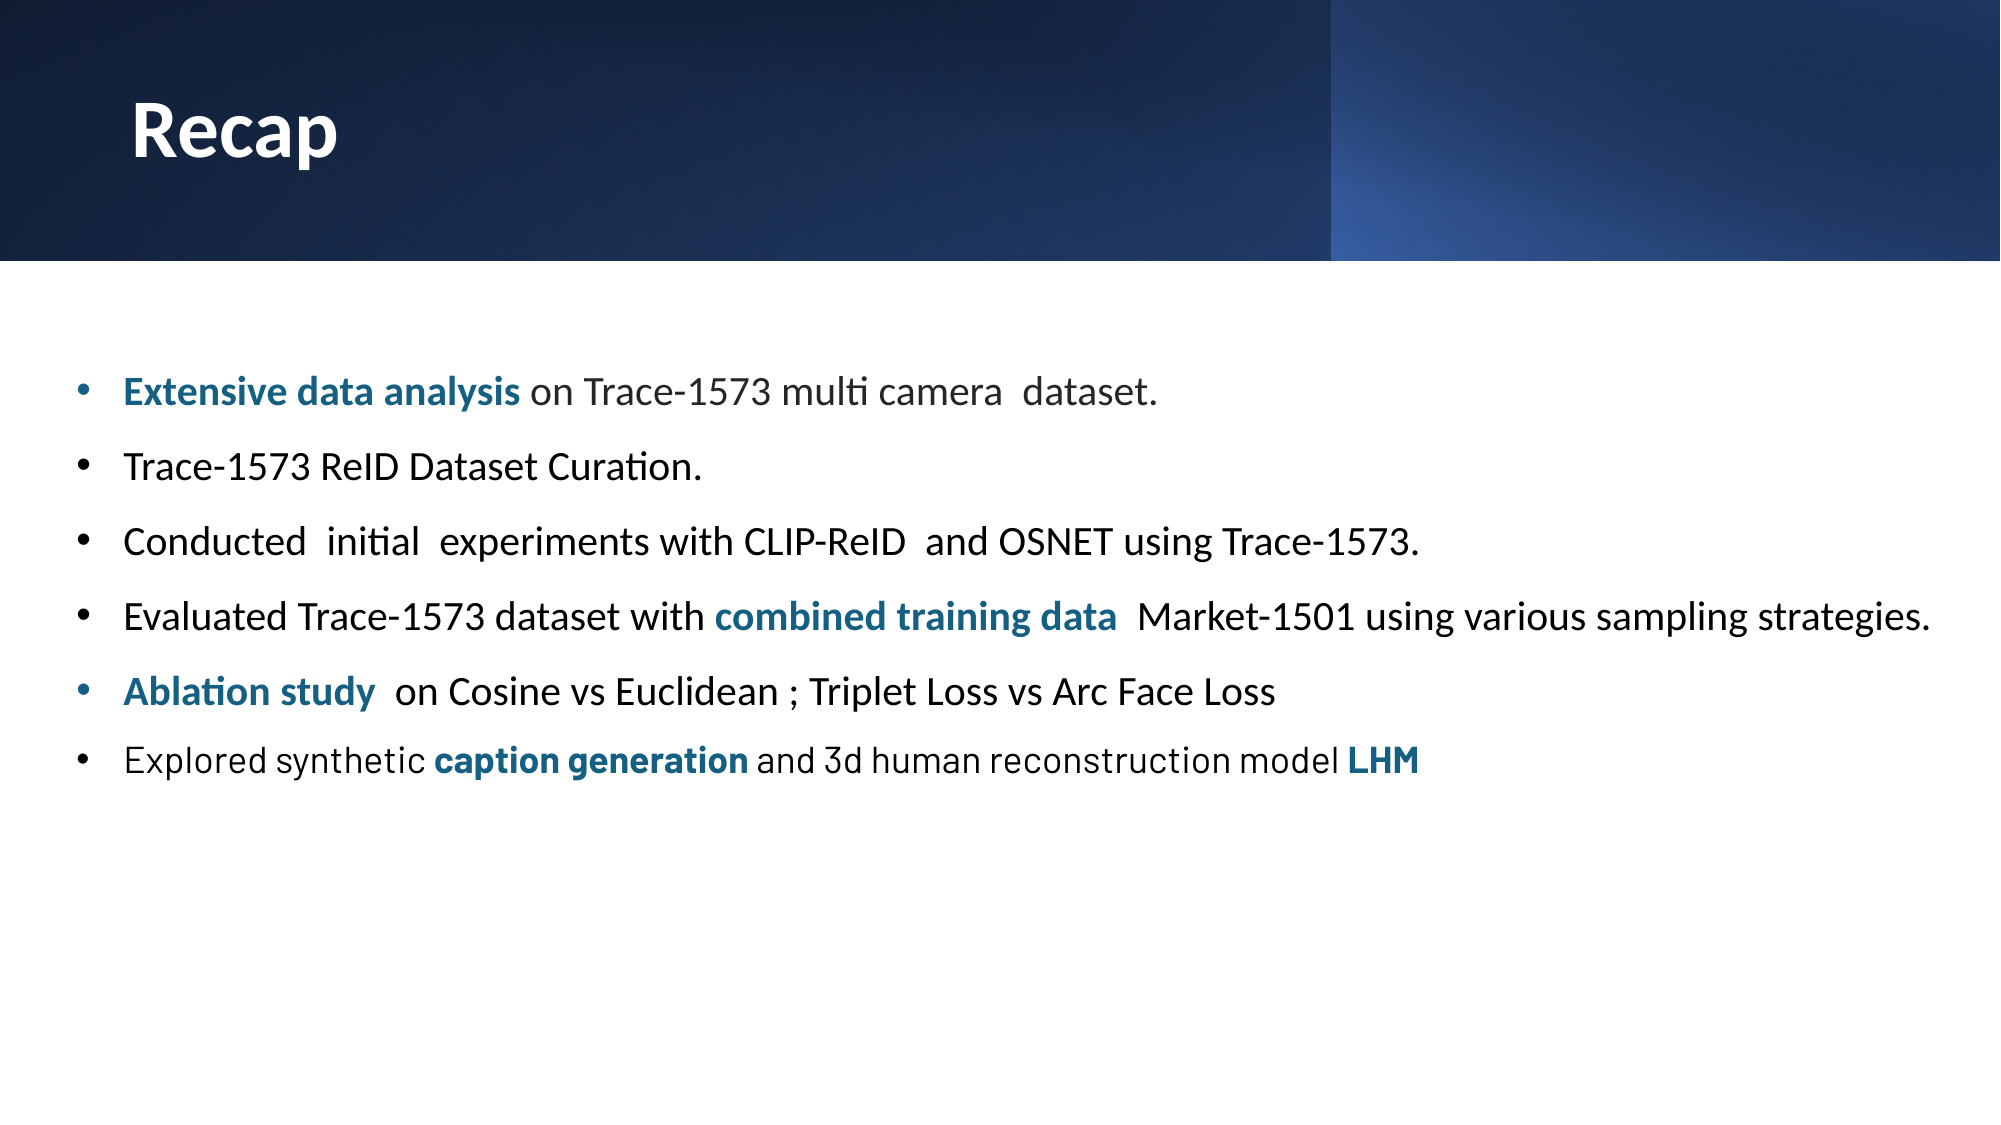

# Recap

Extensive data analysis on Trace-1573 multi camera  dataset.
Trace-1573 ReID Dataset Curation.
Conducted  initial  experiments with CLIP-ReID  and OSNET using Trace-1573.
Evaluated Trace-1573 dataset with combined training data  Market-1501 using various sampling strategies.
Ablation study  on Cosine vs Euclidean ; Triplet Loss vs Arc Face Loss
Explored synthetic caption generation and 3d human reconstruction model LHM